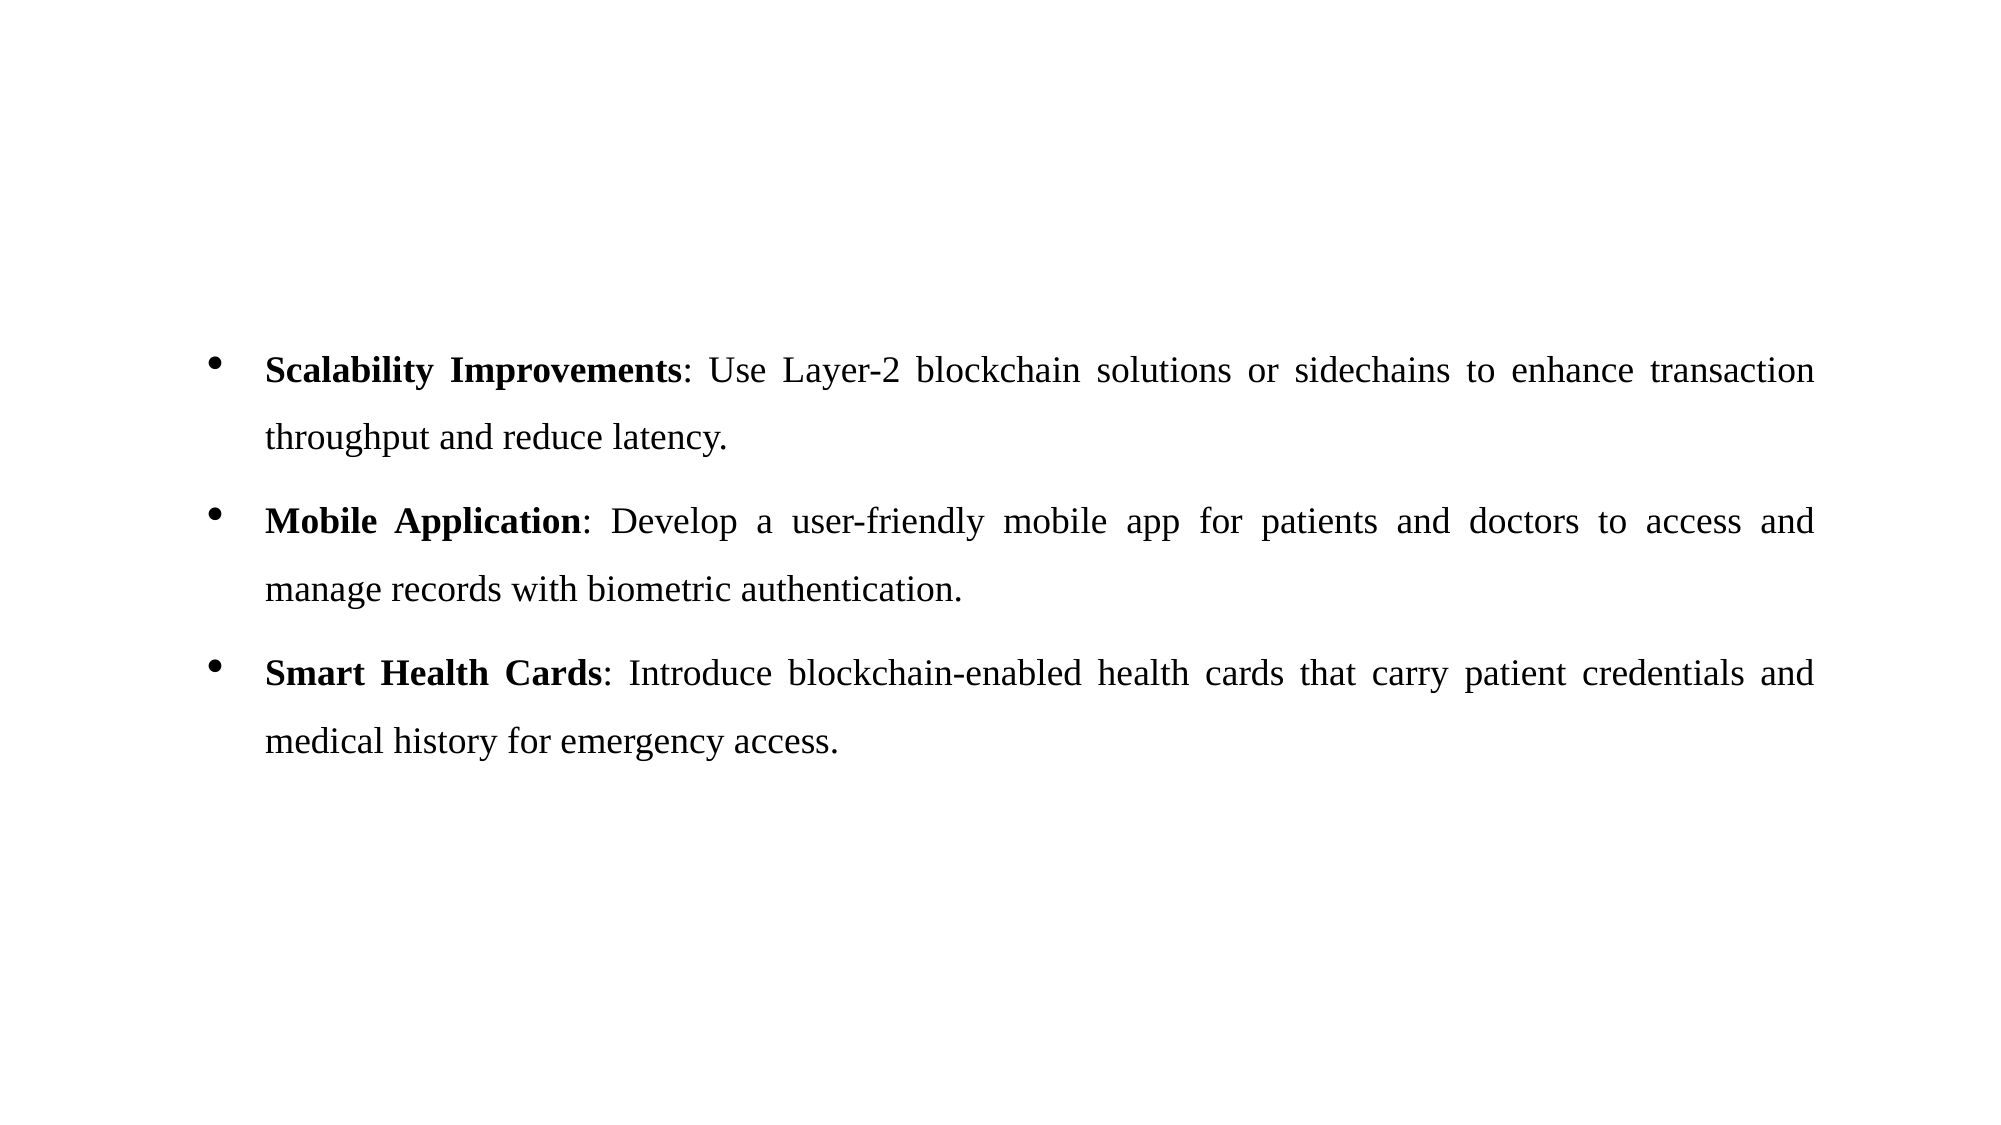

Scalability Improvements: Use Layer-2 blockchain solutions or sidechains to enhance transaction throughput and reduce latency.
Mobile Application: Develop a user-friendly mobile app for patients and doctors to access and manage records with biometric authentication.
Smart Health Cards: Introduce blockchain-enabled health cards that carry patient credentials and medical history for emergency access.